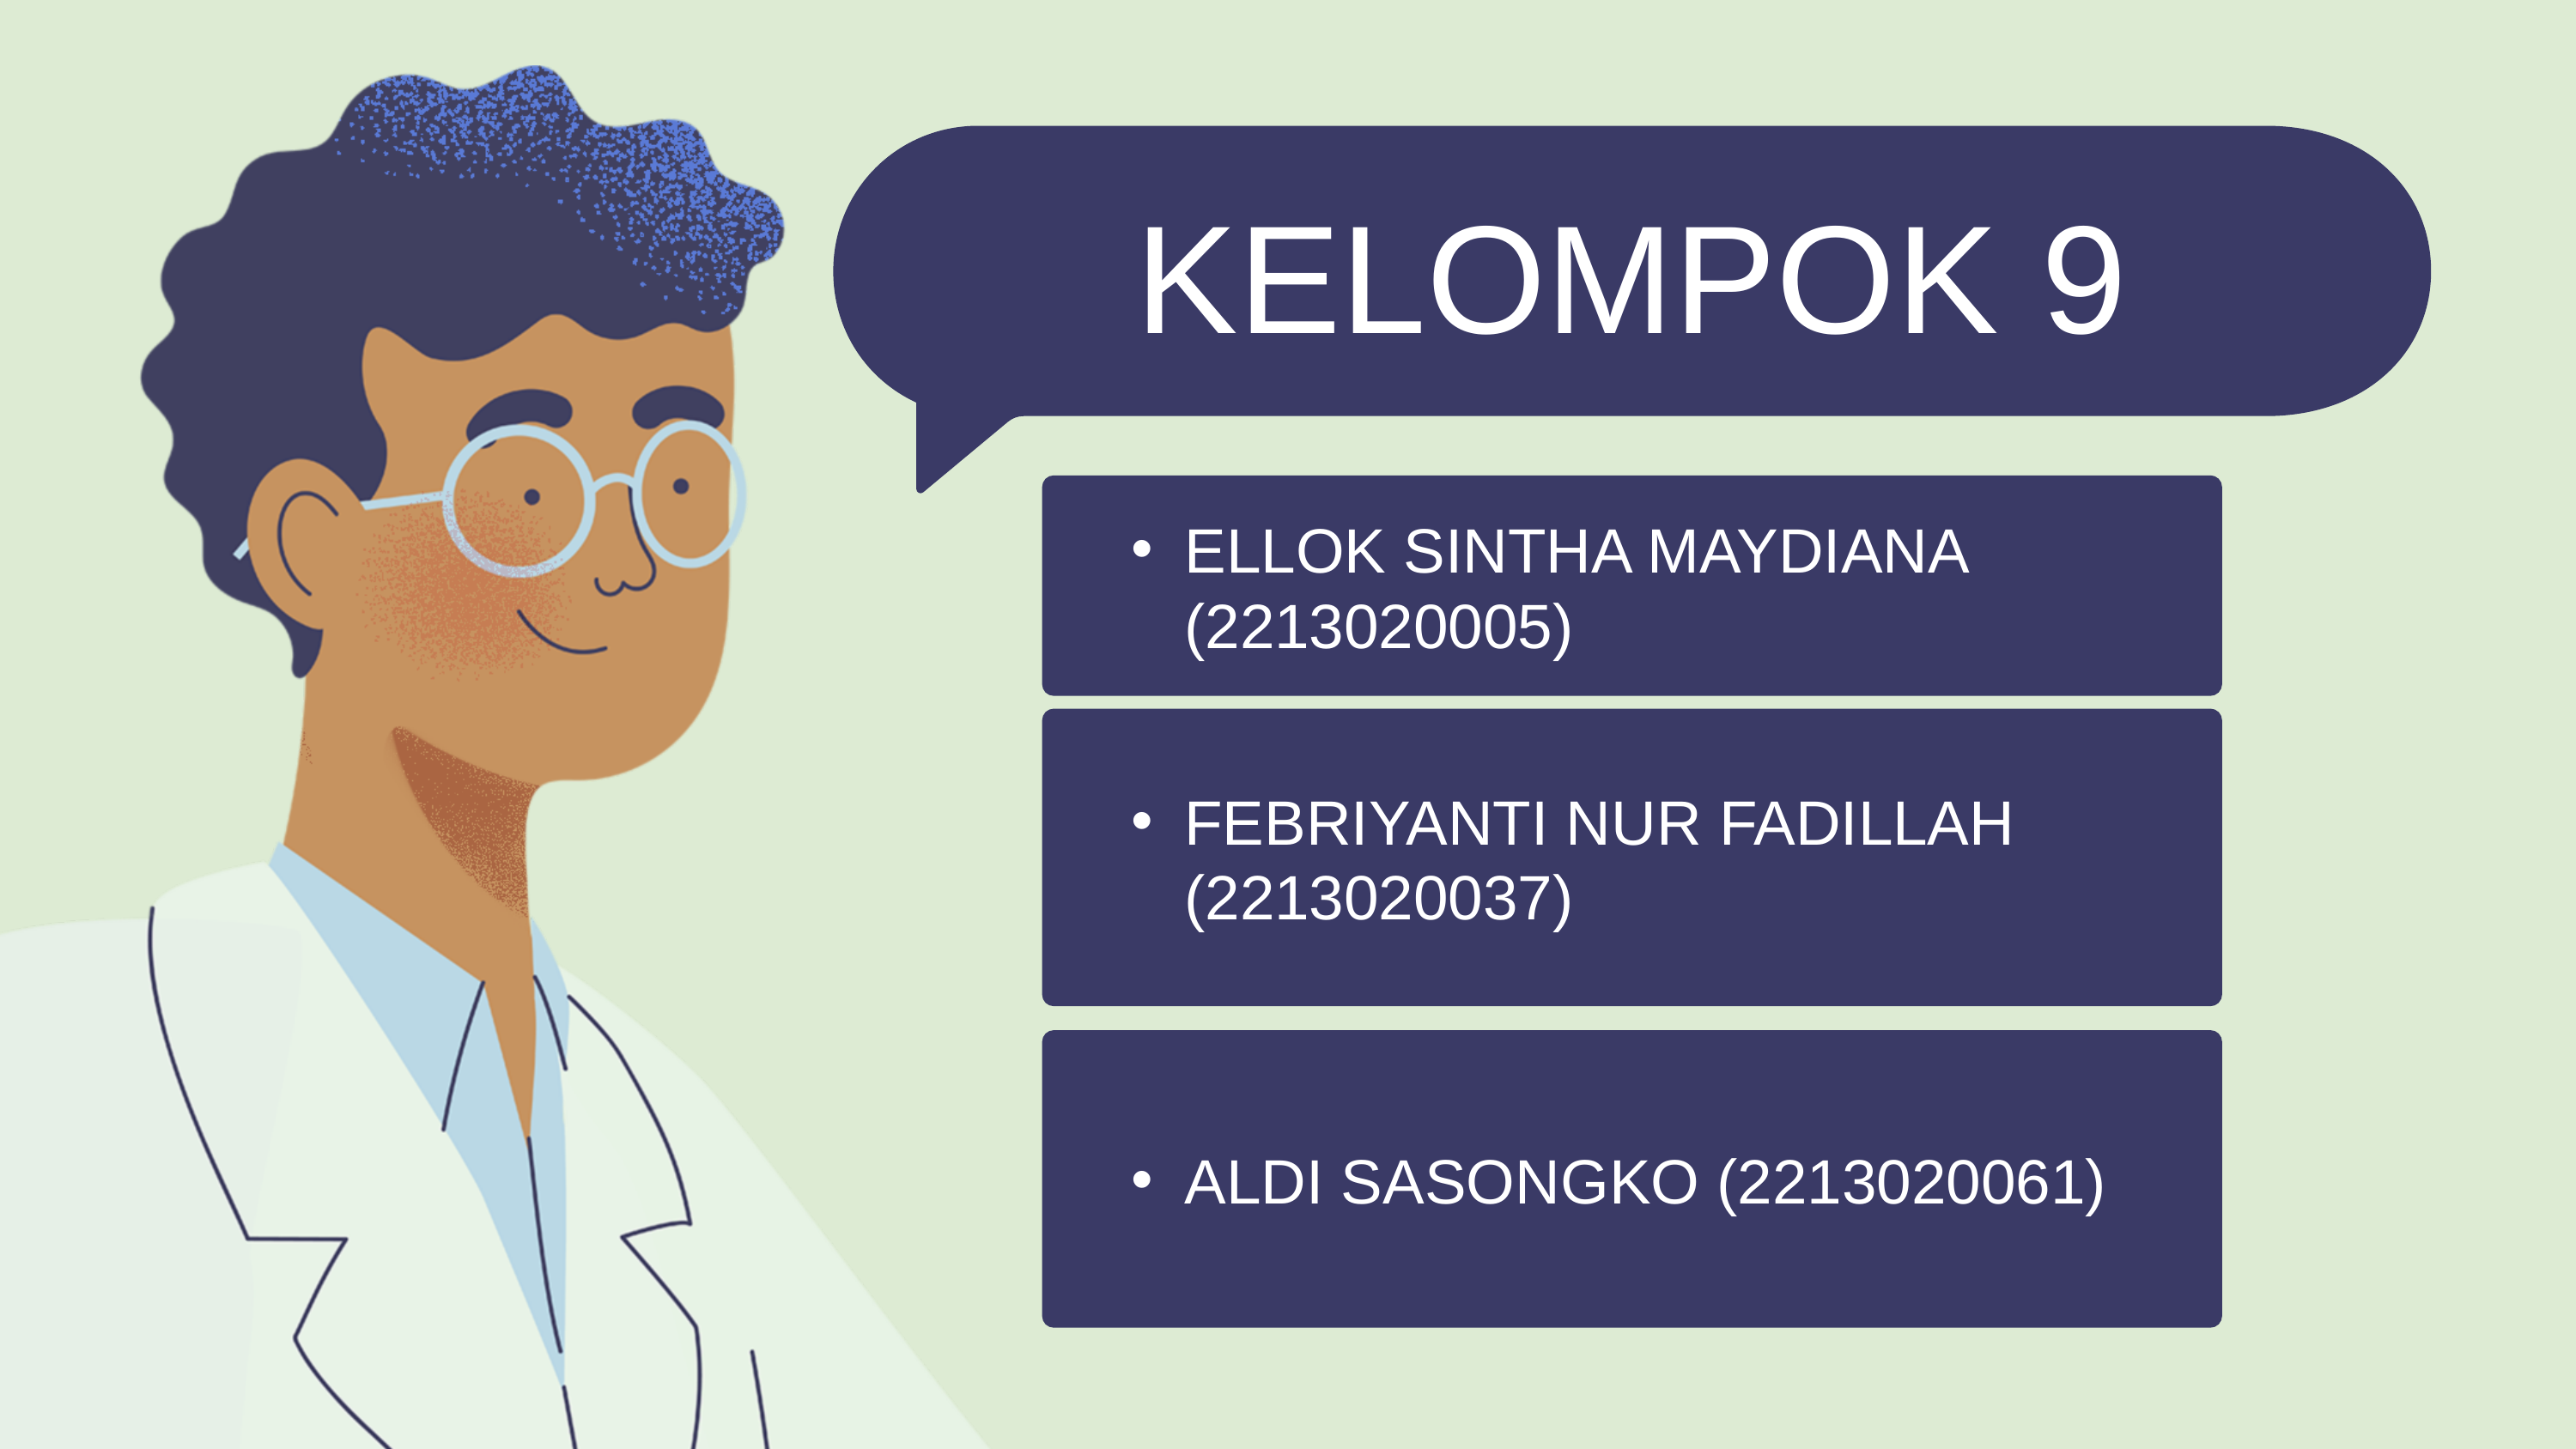

KELOMPOK 9

ELLOK SINTHA MAYDIANA (2213020005)

FEBRIYANTI NUR FADILLAH (2213020037)

ALDI SASONGKO (2213020061)